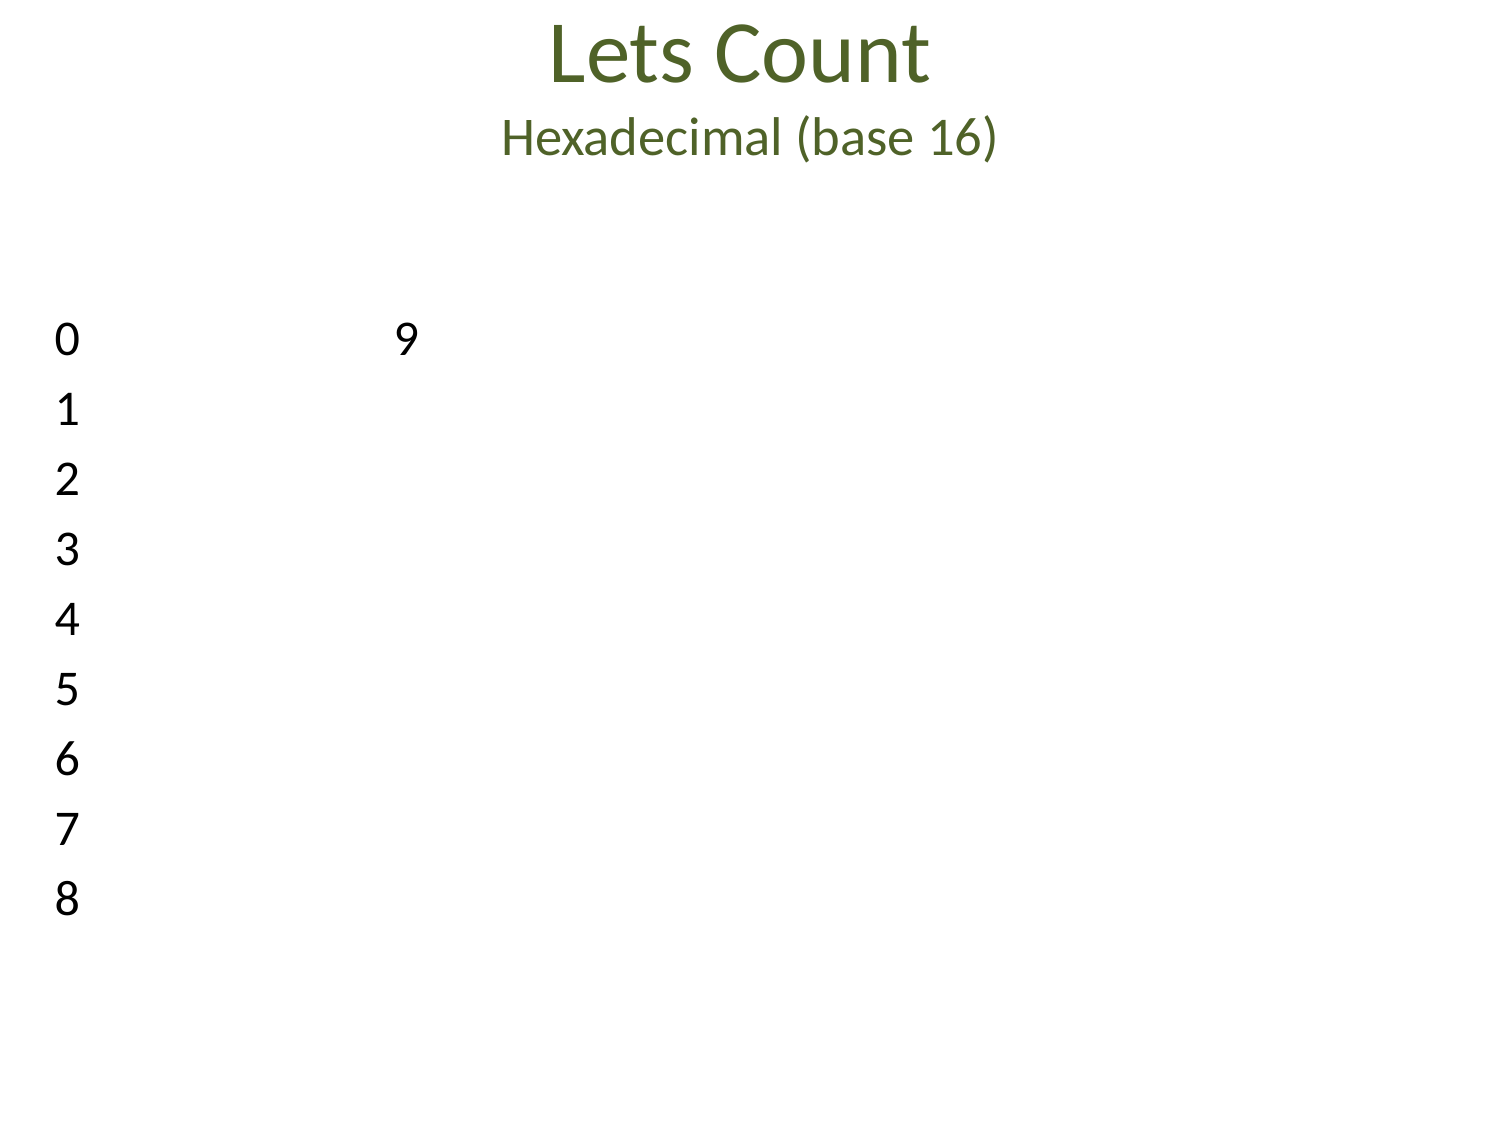

# Lets Count Hexadecimal (base 16)
0
1
2
3
4
5
6
7
8
  9